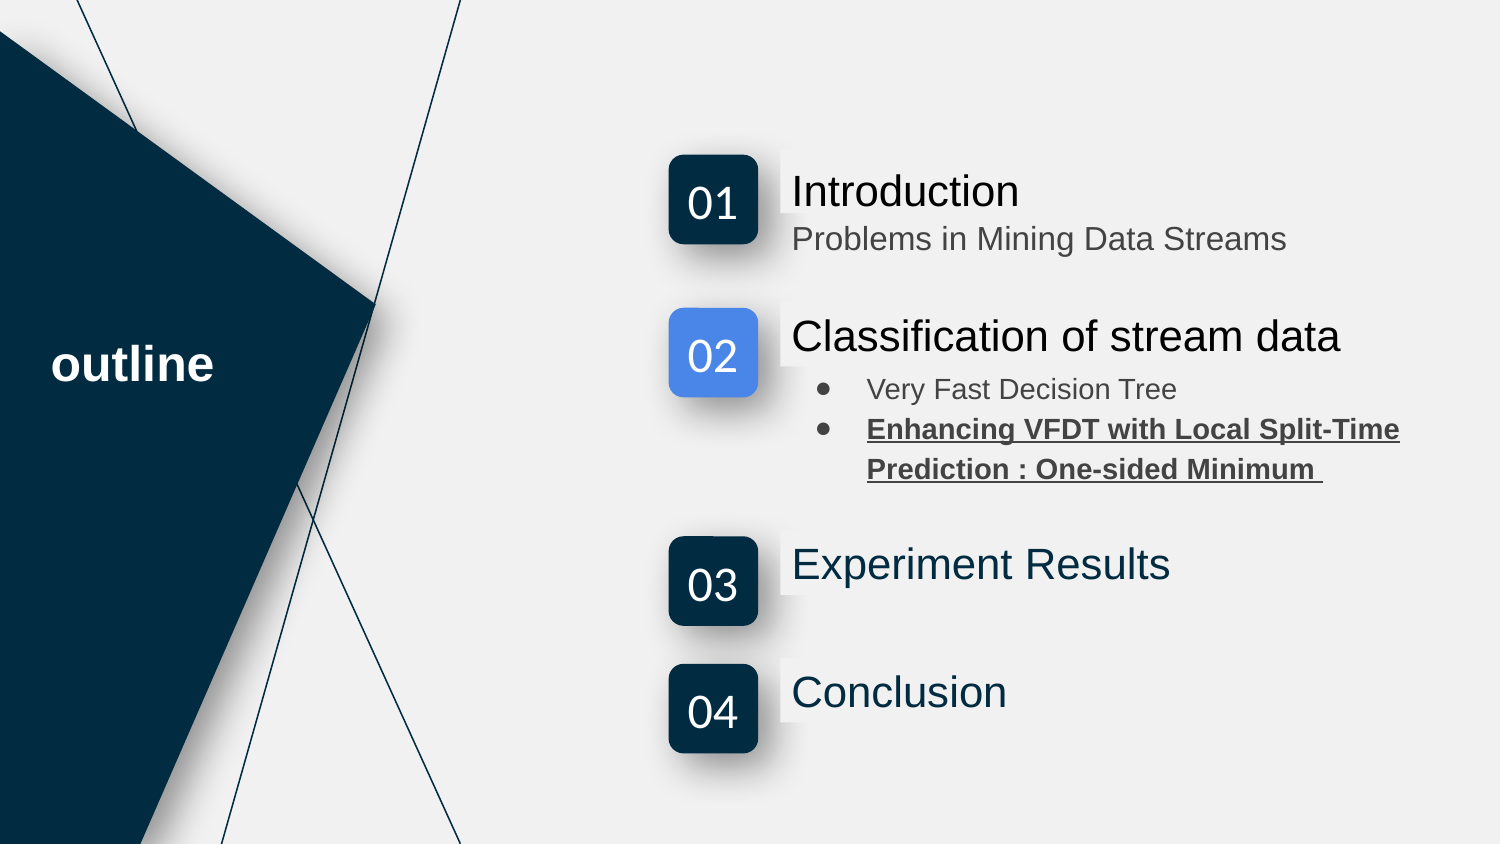

Introduction

01
Problems in Mining Data Streams

Classification of stream data

02
outline
Very Fast Decision Tree
Enhancing VFDT with Local Split-Time Prediction : One-sided Minimum

Experiment Results

03
Conclusion

04